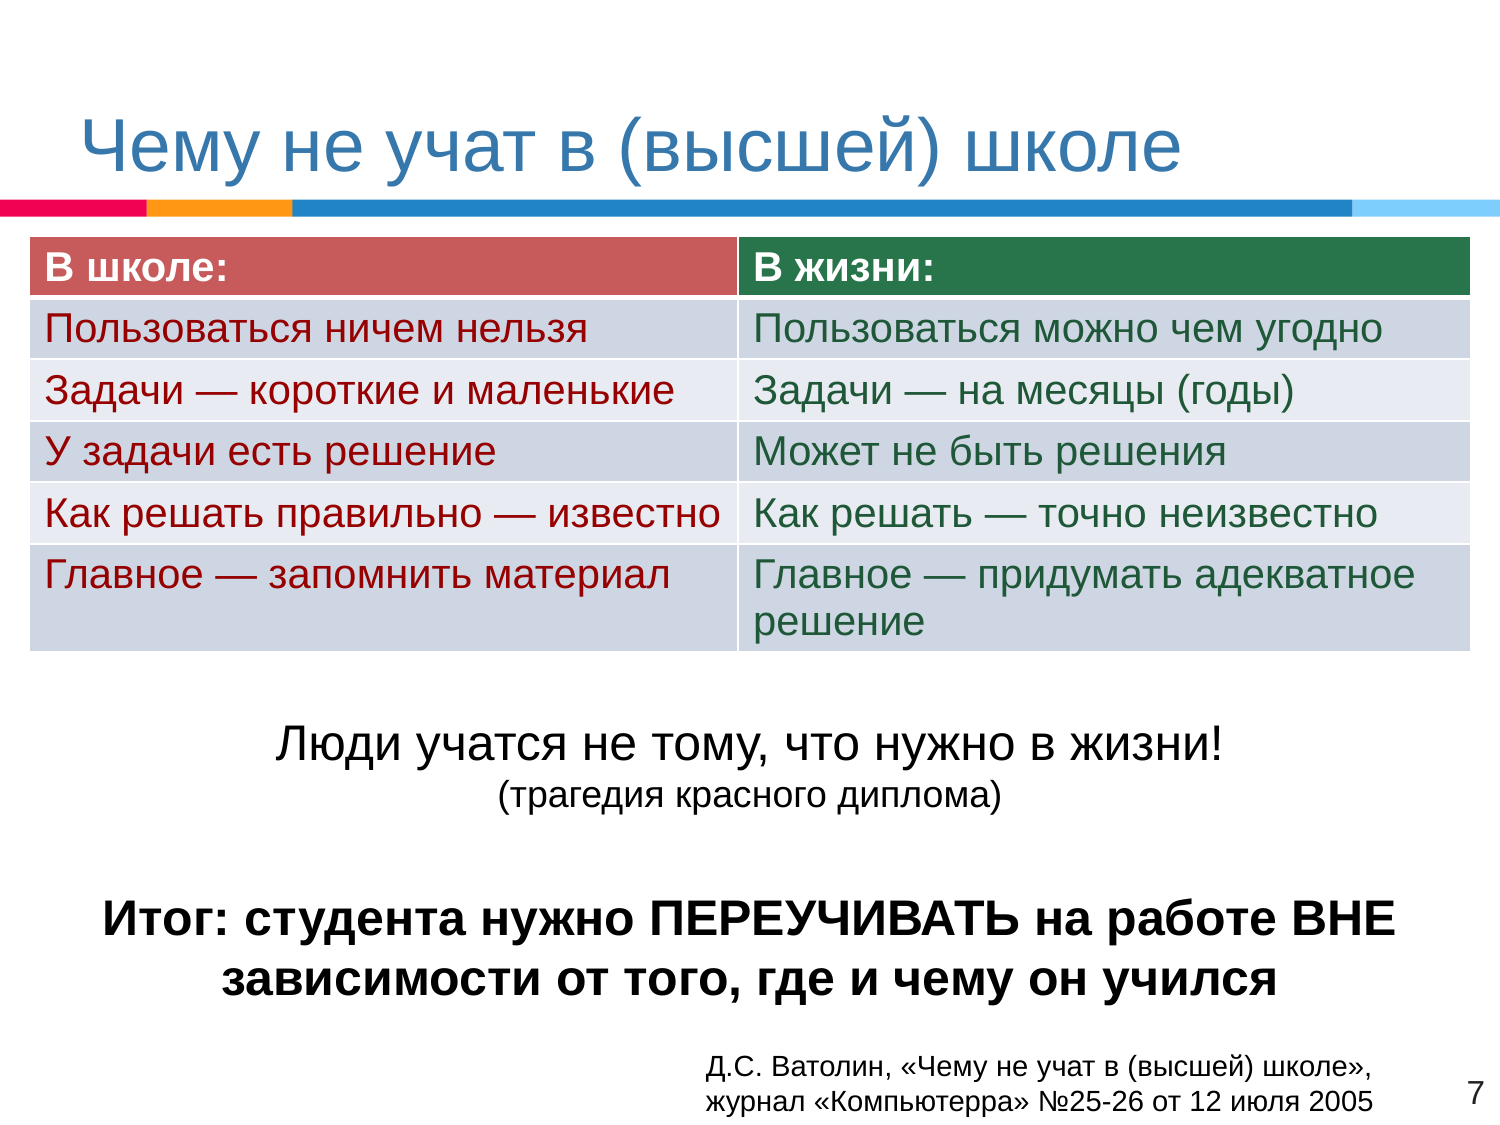

# Чему не учат в (высшей) школе
| В школе: | В жизни: |
| --- | --- |
| Пользоваться ничем нельзя | Пользоваться можно чем угодно |
| Задачи — короткие и маленькие | Задачи — на месяцы (годы) |
| У задачи есть решение | Может не быть решения |
| Как решать правильно — известно | Как решать — точно неизвестно |
| Главное — запомнить материал | Главное — придумать адекватное решение |
Люди учатся не тому, что нужно в жизни!
(трагедия красного диплома)
Итог: студента нужно ПЕРЕУЧИВАТЬ на работе ВНЕ зависимости от того, где и чему он учился
Д.С. Ватолин, «Чему не учат в (высшей) школе», журнал «Компьютерра» №25-26 от 12 июля 2005
7